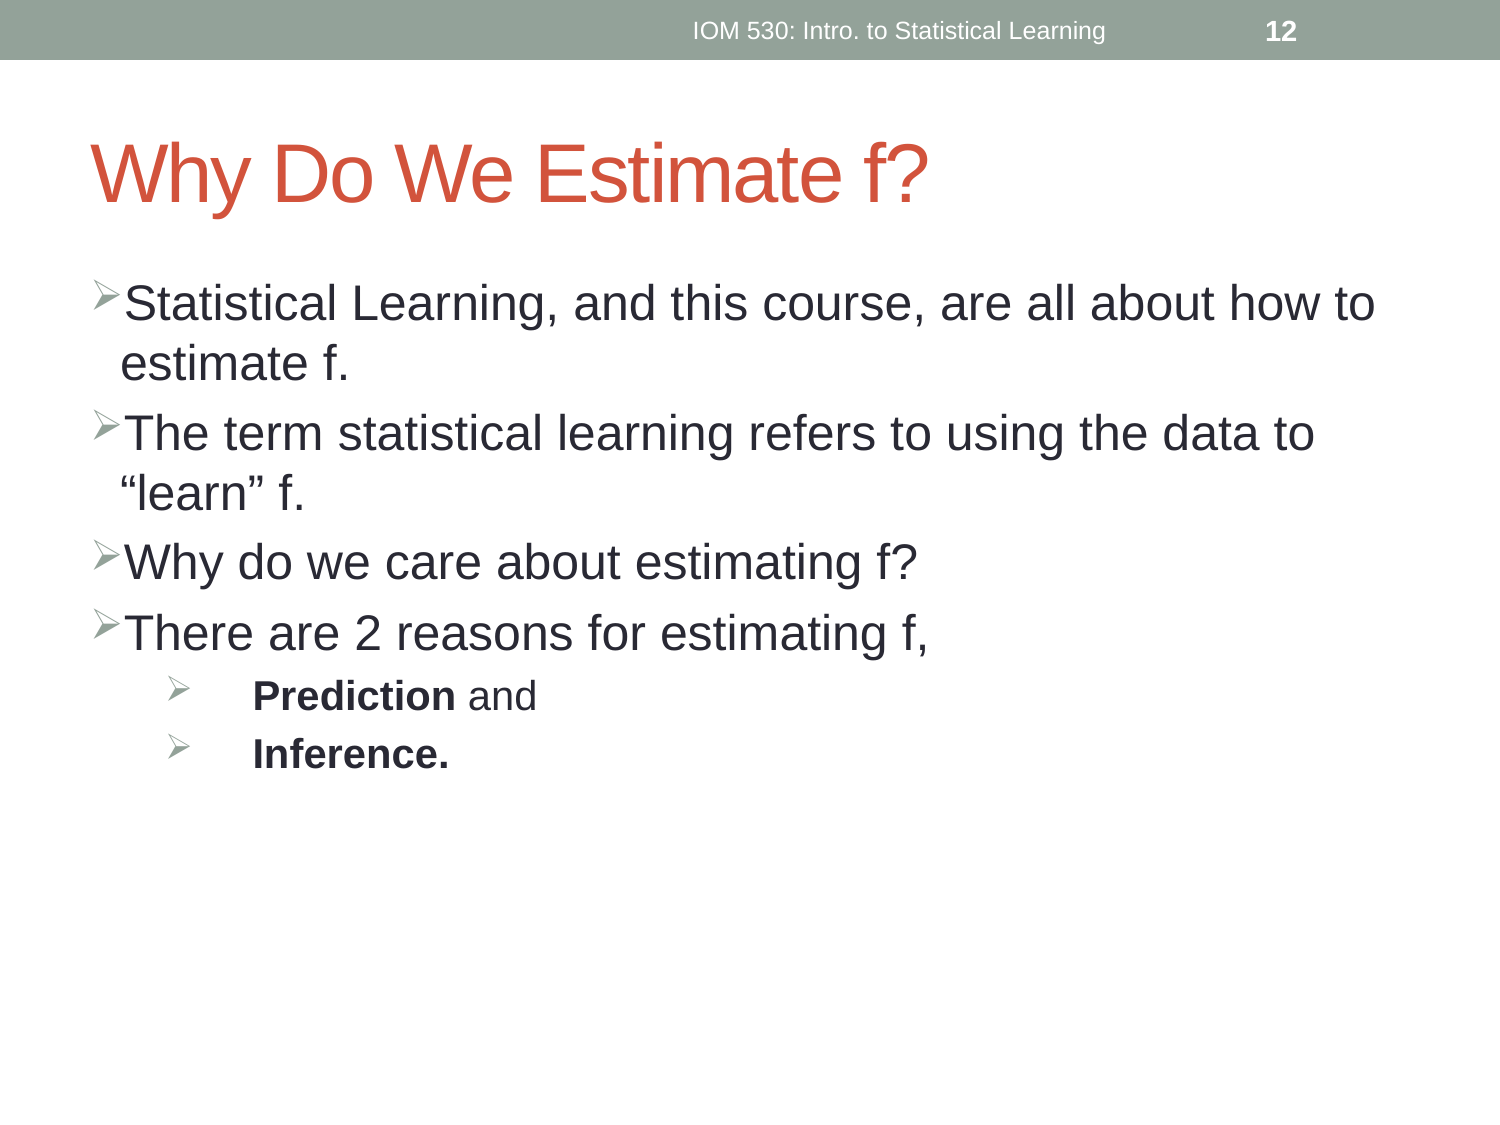

IOM 530: Intro. to Statistical Learning
12
# Why Do We Estimate f?
Statistical Learning, and this course, are all about how to estimate f.
The term statistical learning refers to using the data to “learn” f.
Why do we care about estimating f?
There are 2 reasons for estimating f,
Prediction and
Inference.